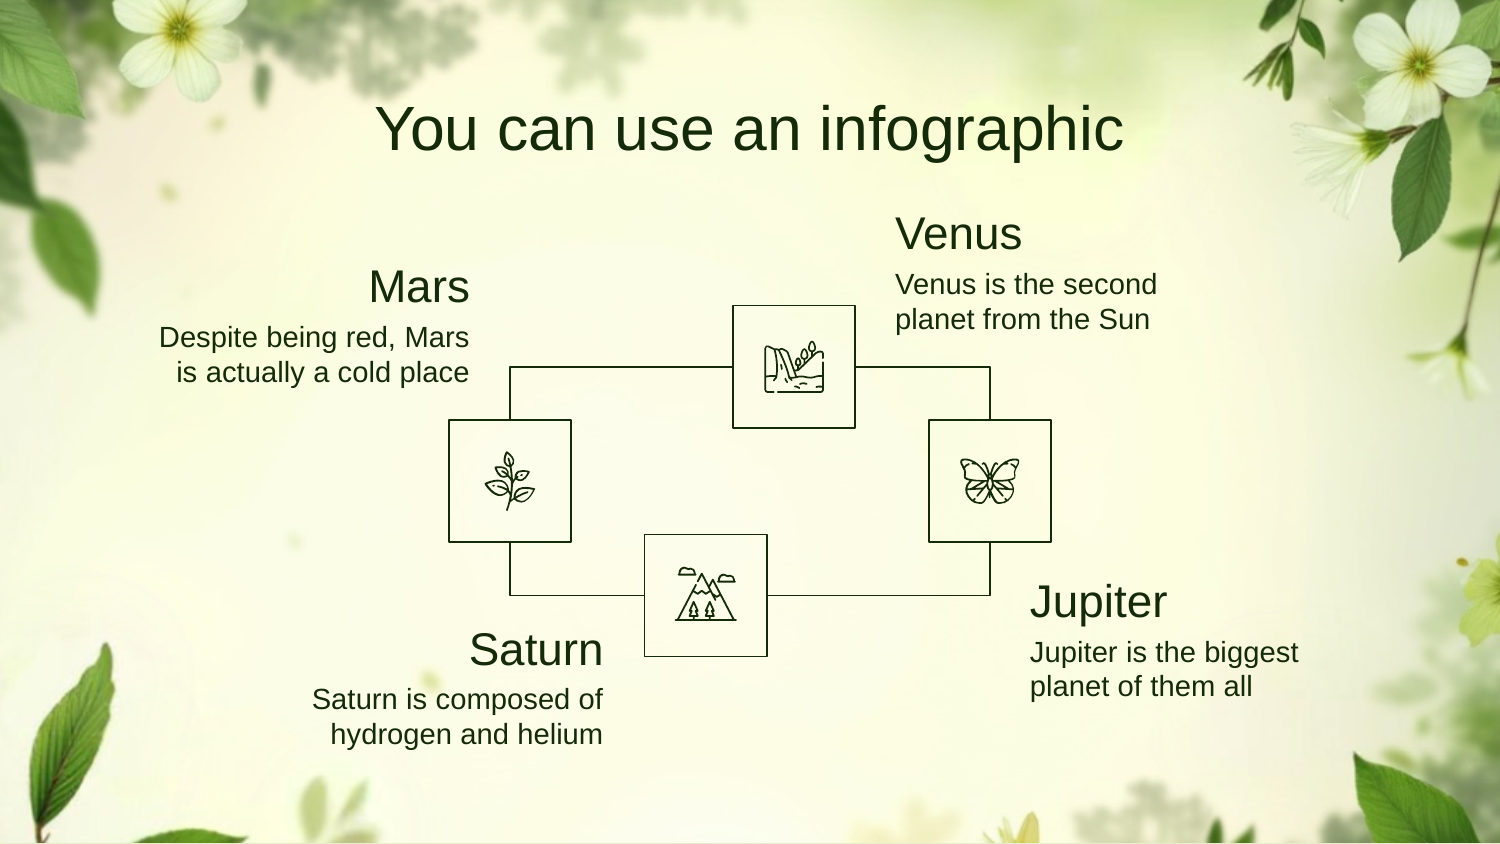

# You can use an infographic
Venus
Venus is the second planet from the Sun
Mars
Despite being red, Mars is actually a cold place

Jupiter
Jupiter is the biggest planet of them all
Saturn
Saturn is composed of hydrogen and helium